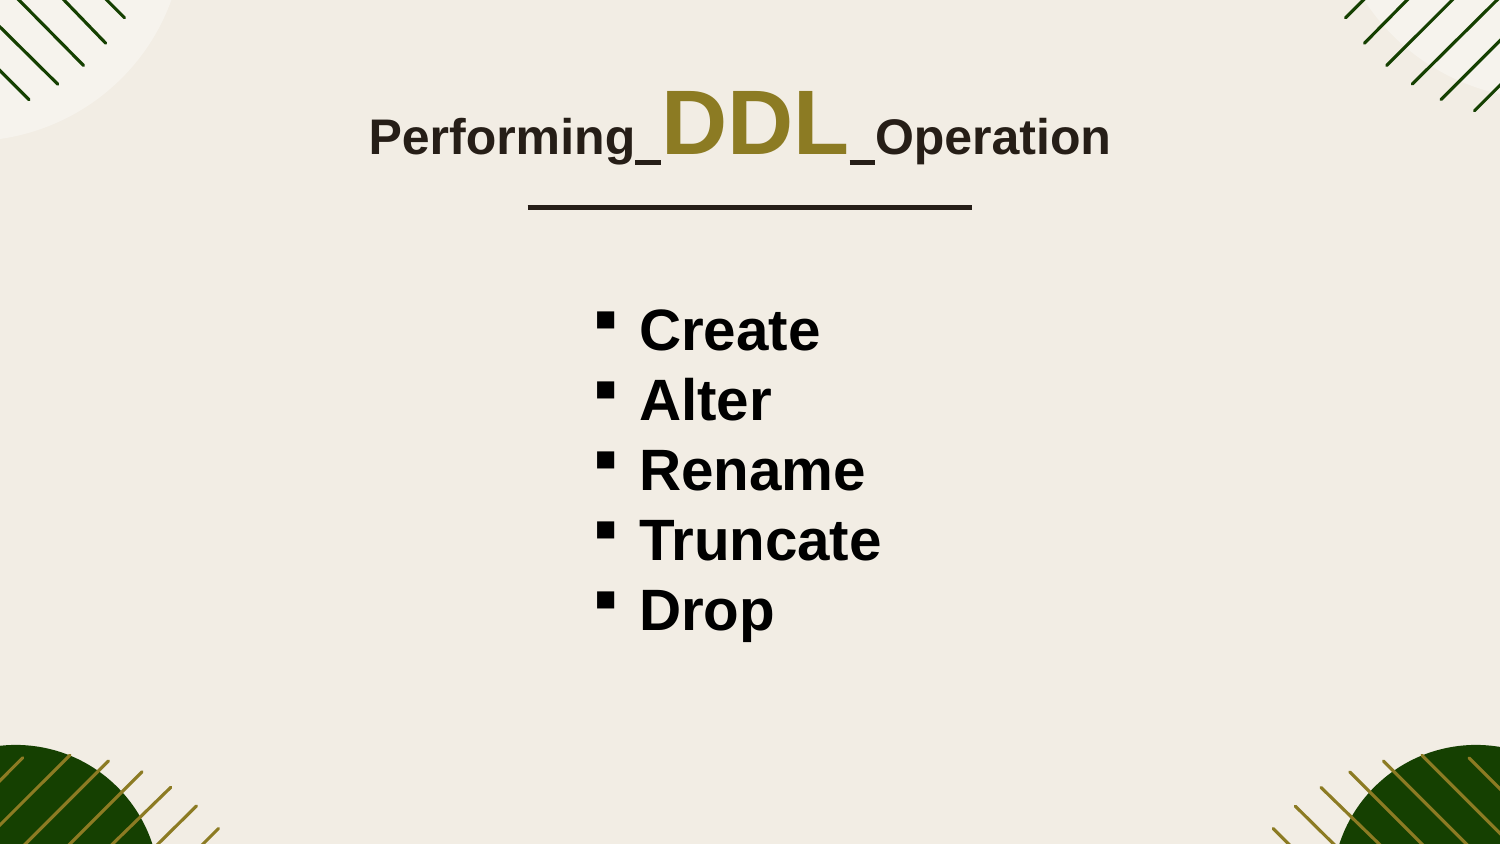

# Performing DDL Operation
Create
Alter
Rename
Truncate
Drop